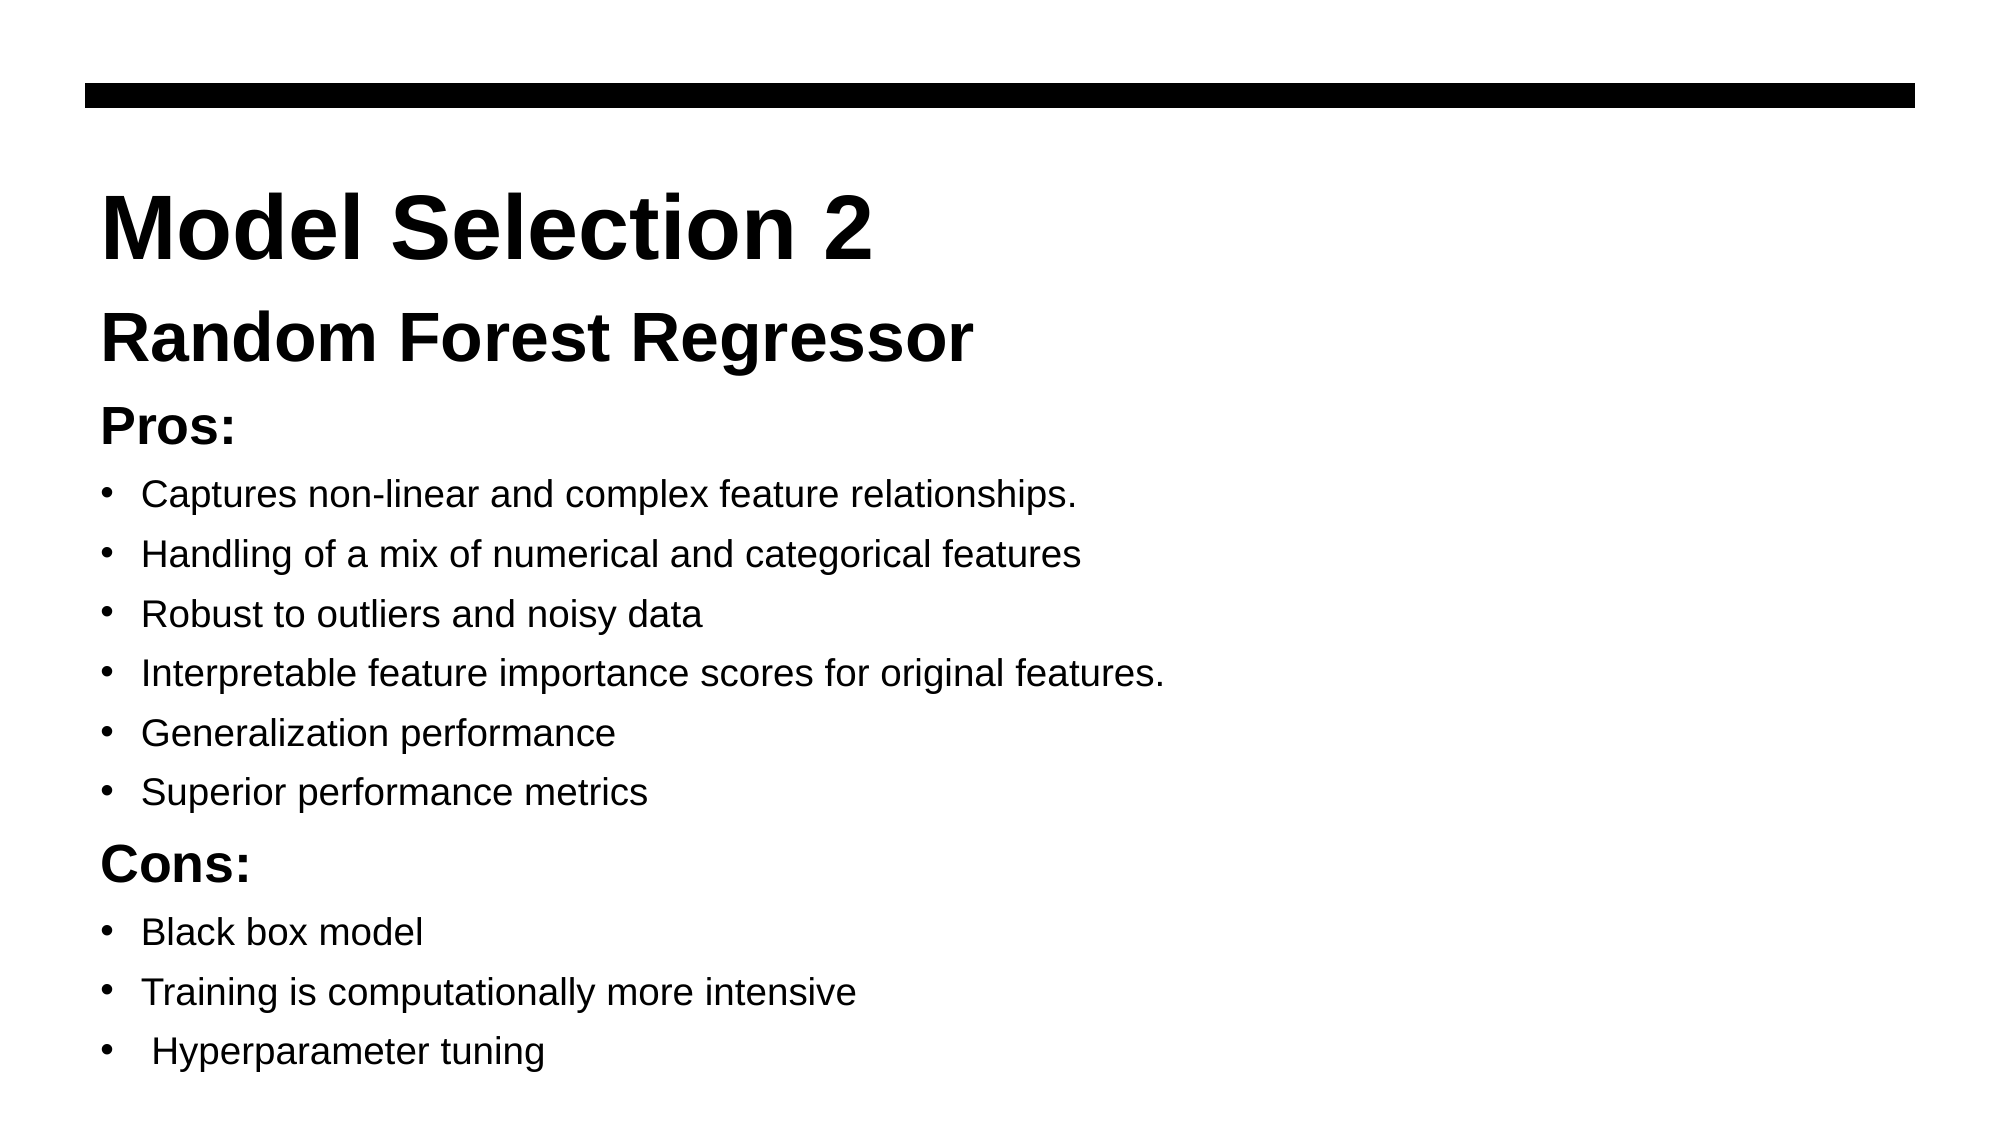

# Model Selection 2
Random Forest Regressor
Pros:
Captures non-linear and complex feature relationships.
Handling of a mix of numerical and categorical features
Robust to outliers and noisy data
Interpretable feature importance scores for original features.
Generalization performance
Superior performance metrics
Cons:
Black box model
Training is computationally more intensive
 Hyperparameter tuning